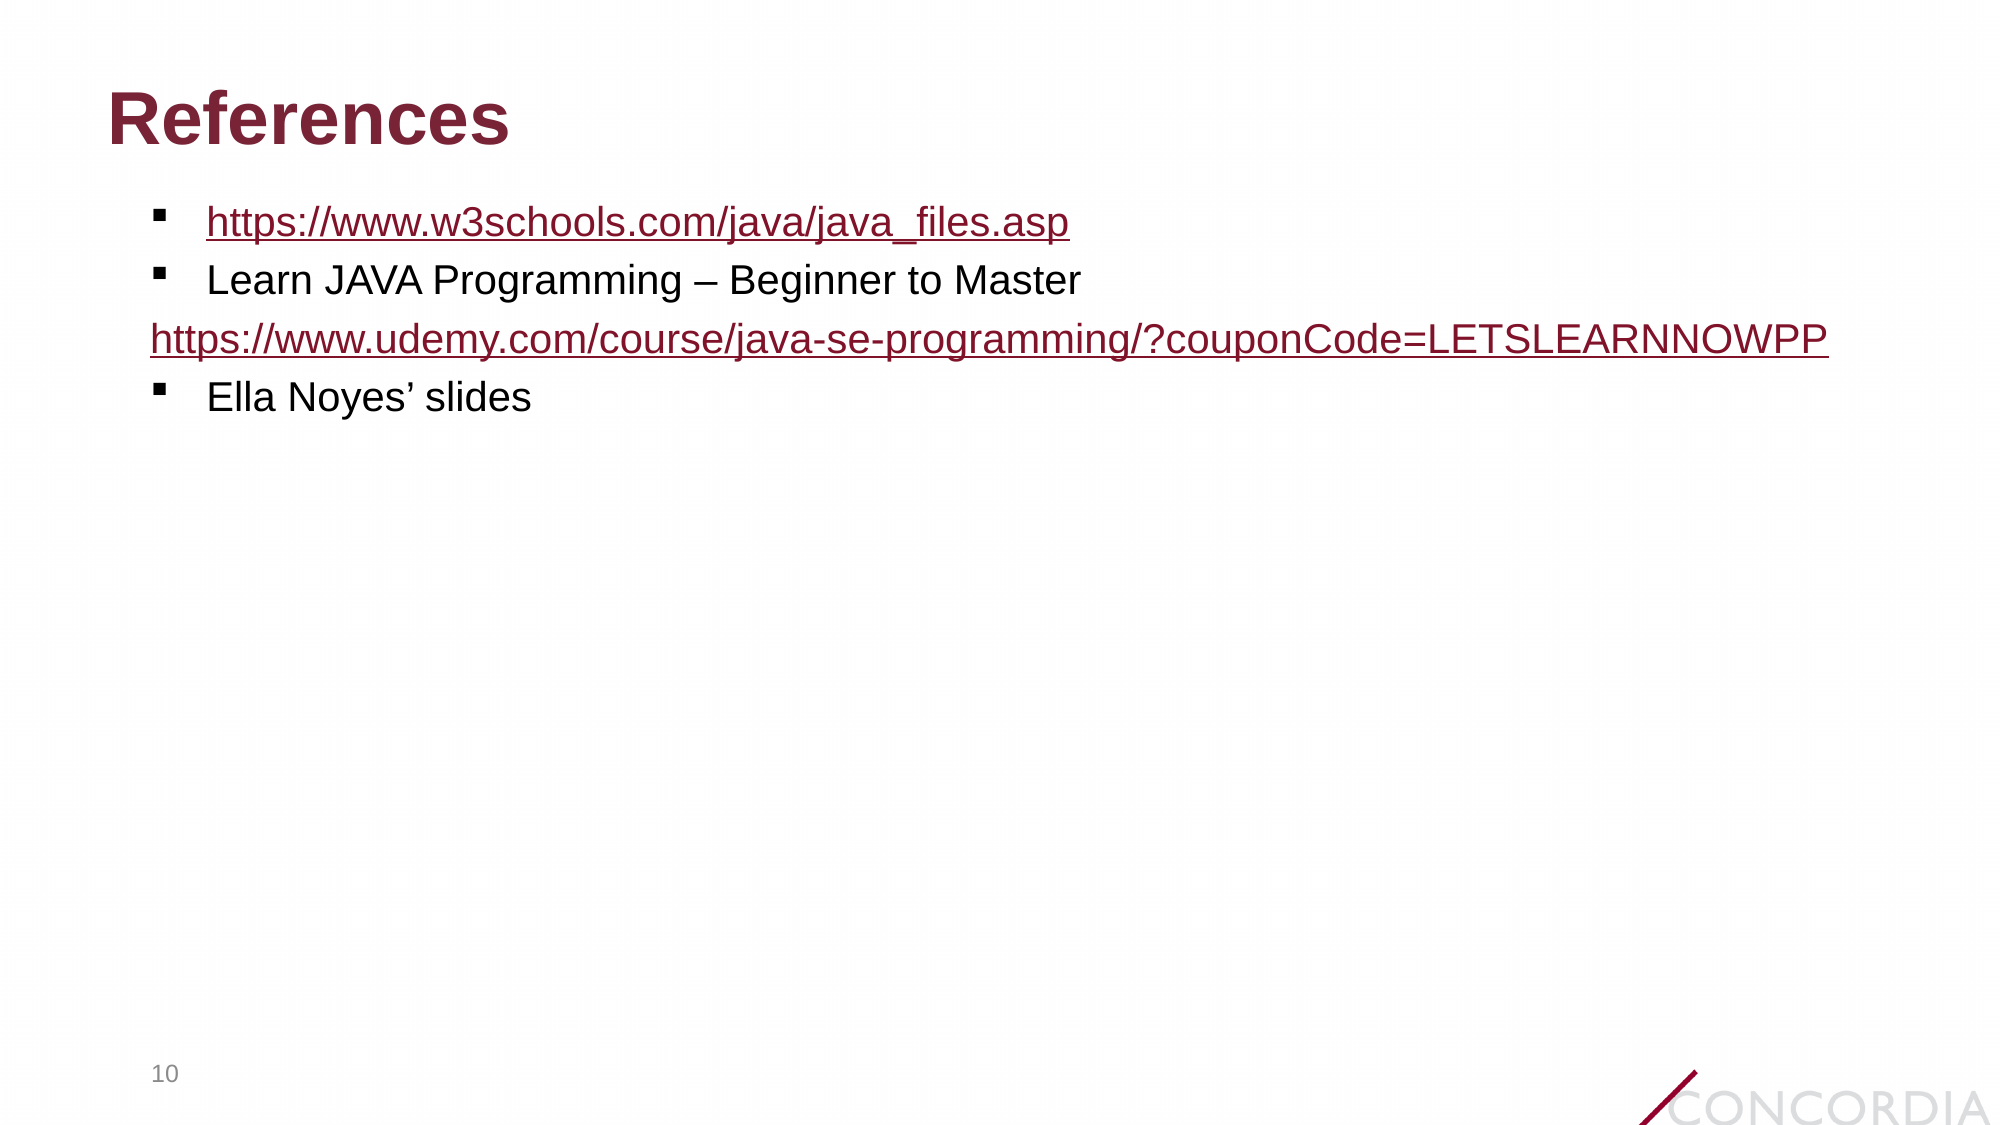

# References
https://www.w3schools.com/java/java_files.asp
Learn JAVA Programming – Beginner to Master
https://www.udemy.com/course/java-se-programming/?couponCode=LETSLEARNNOWPP
Ella Noyes’ slides

10